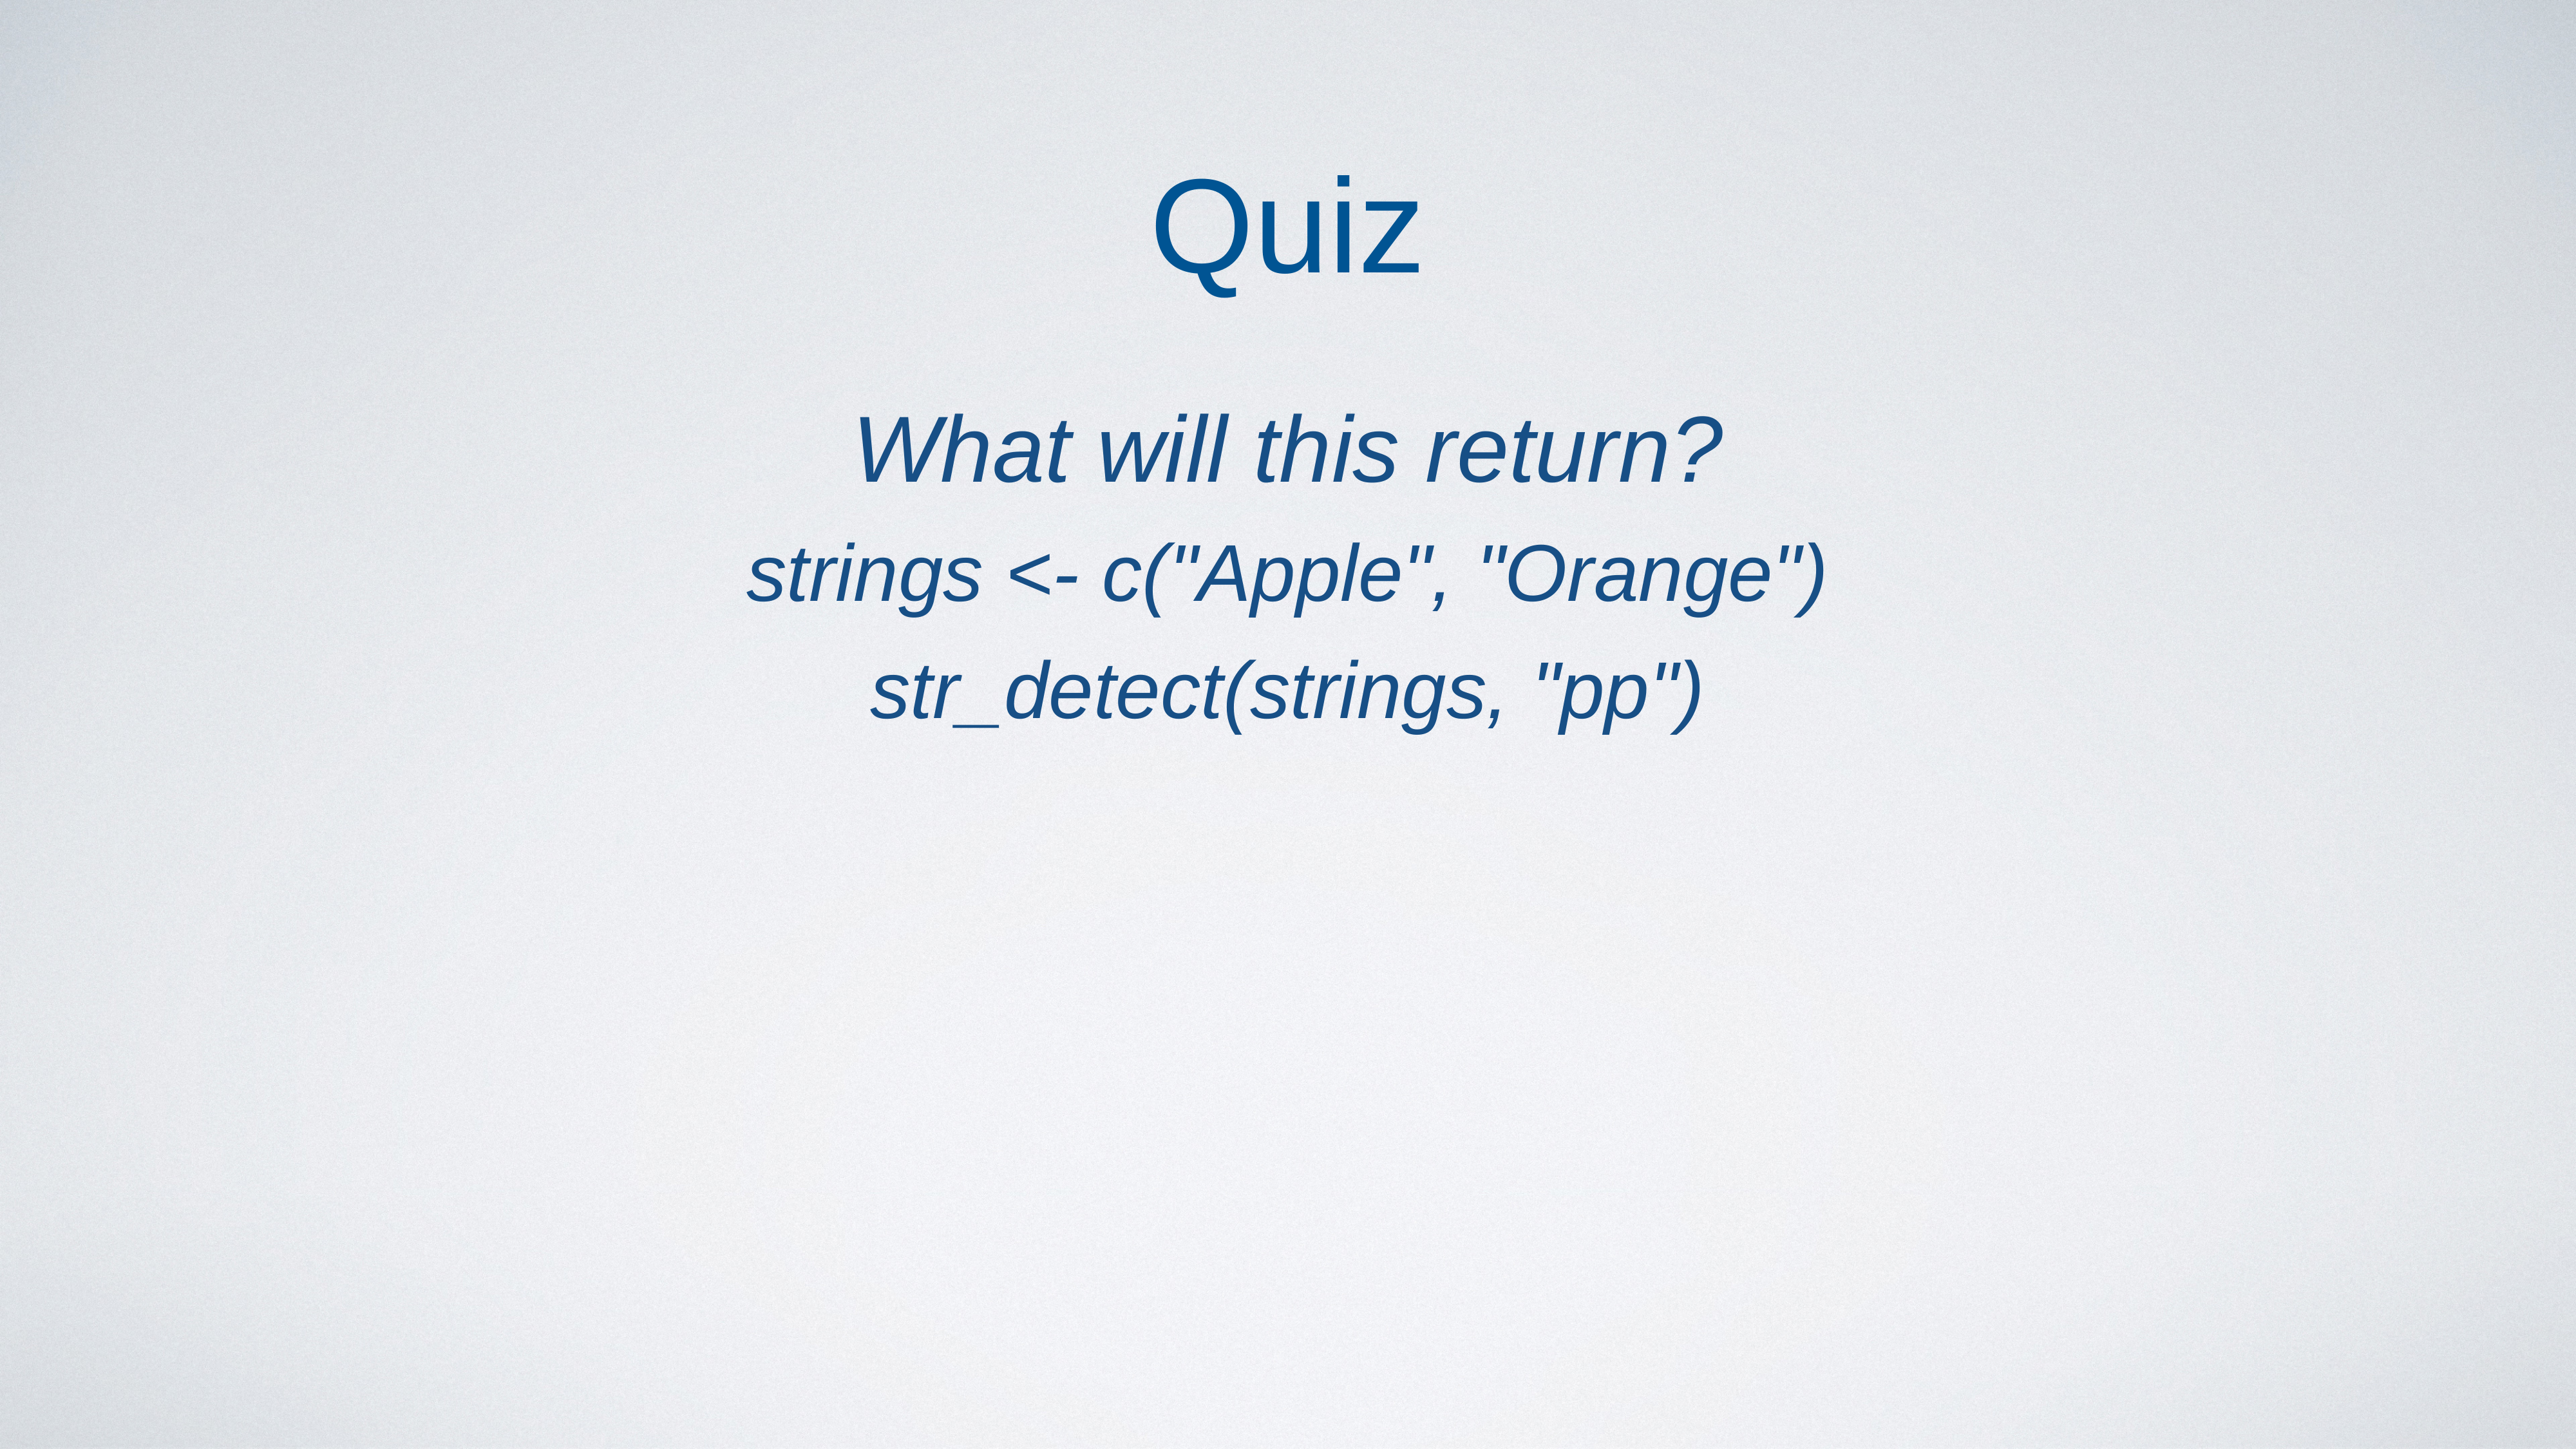

Quiz
What will this return?
strings <- c("Apple", "Orange")
str_detect(strings, "pp")